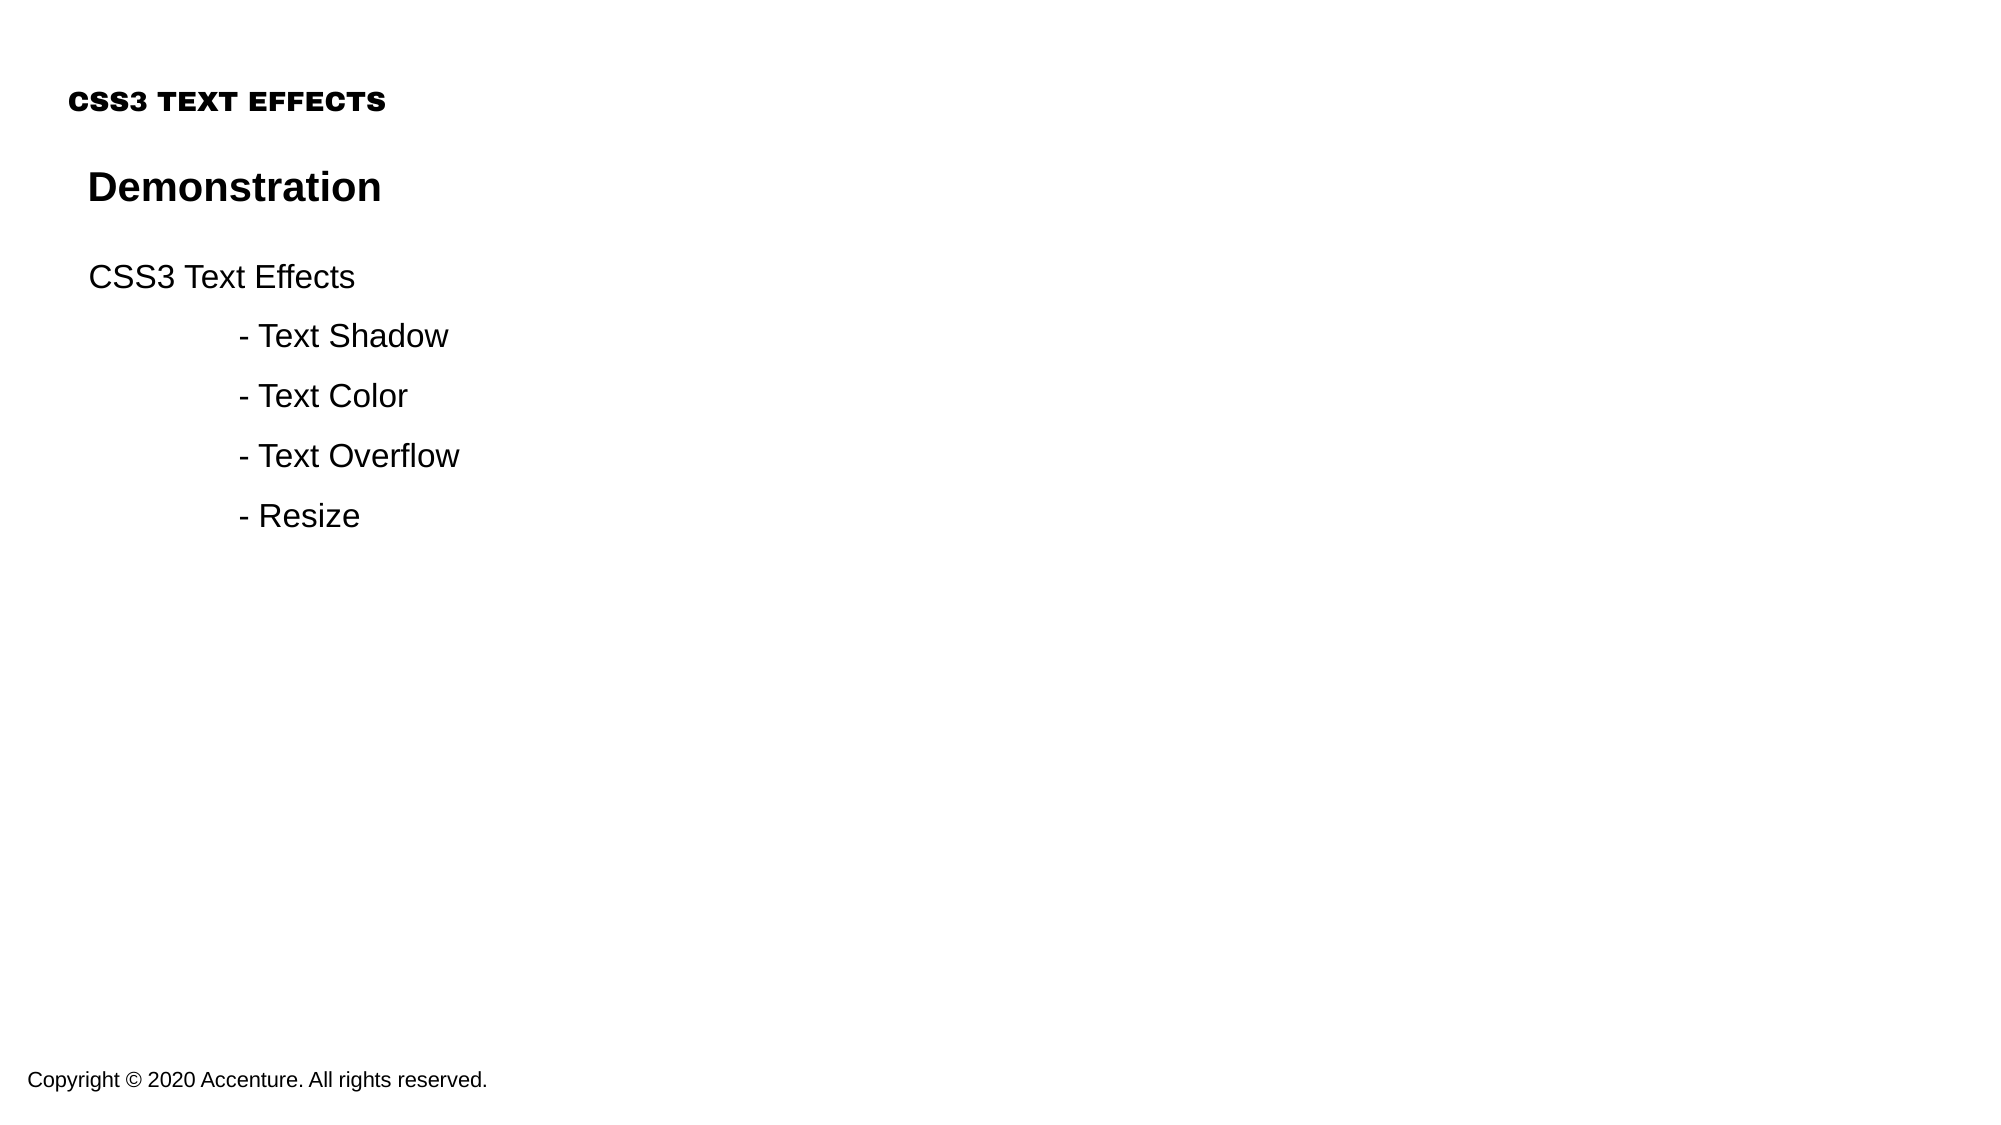

# CSS3 Text Effects
 Demonstration
CSS3 Text Effects
	- Text Shadow
	- Text Color
	- Text Overflow
	- Resize